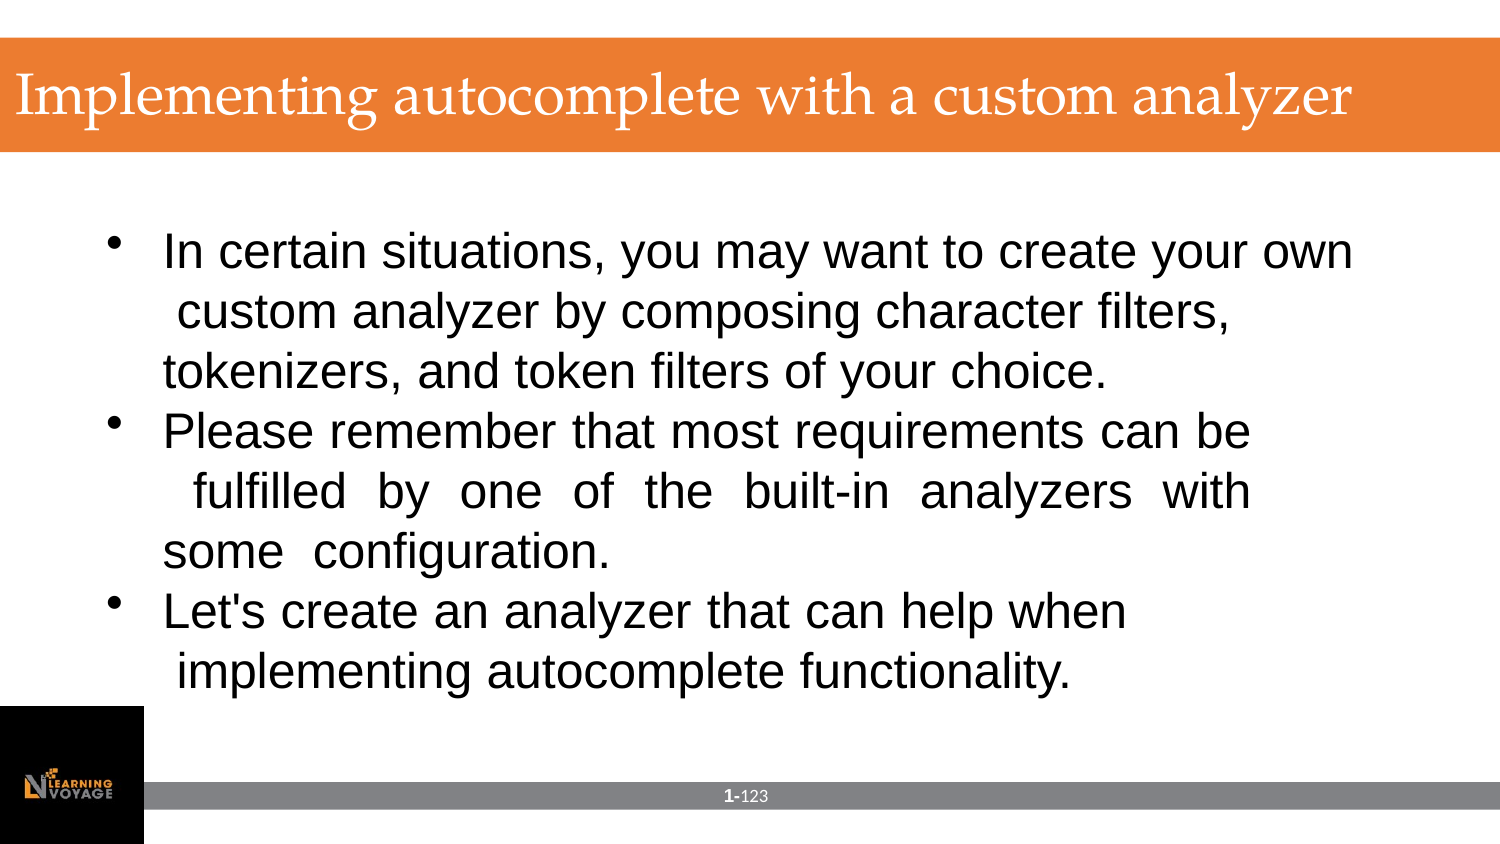

# Implementing autocomplete with a custom analyzer
In certain situations, you may want to create your own  custom analyzer by composing character filters,  tokenizers, and token filters of your choice.
Please remember that most requirements can be  fulfilled by one of the built-in analyzers with some  configuration.
Let's create an analyzer that can help when  implementing autocomplete functionality.
1-123